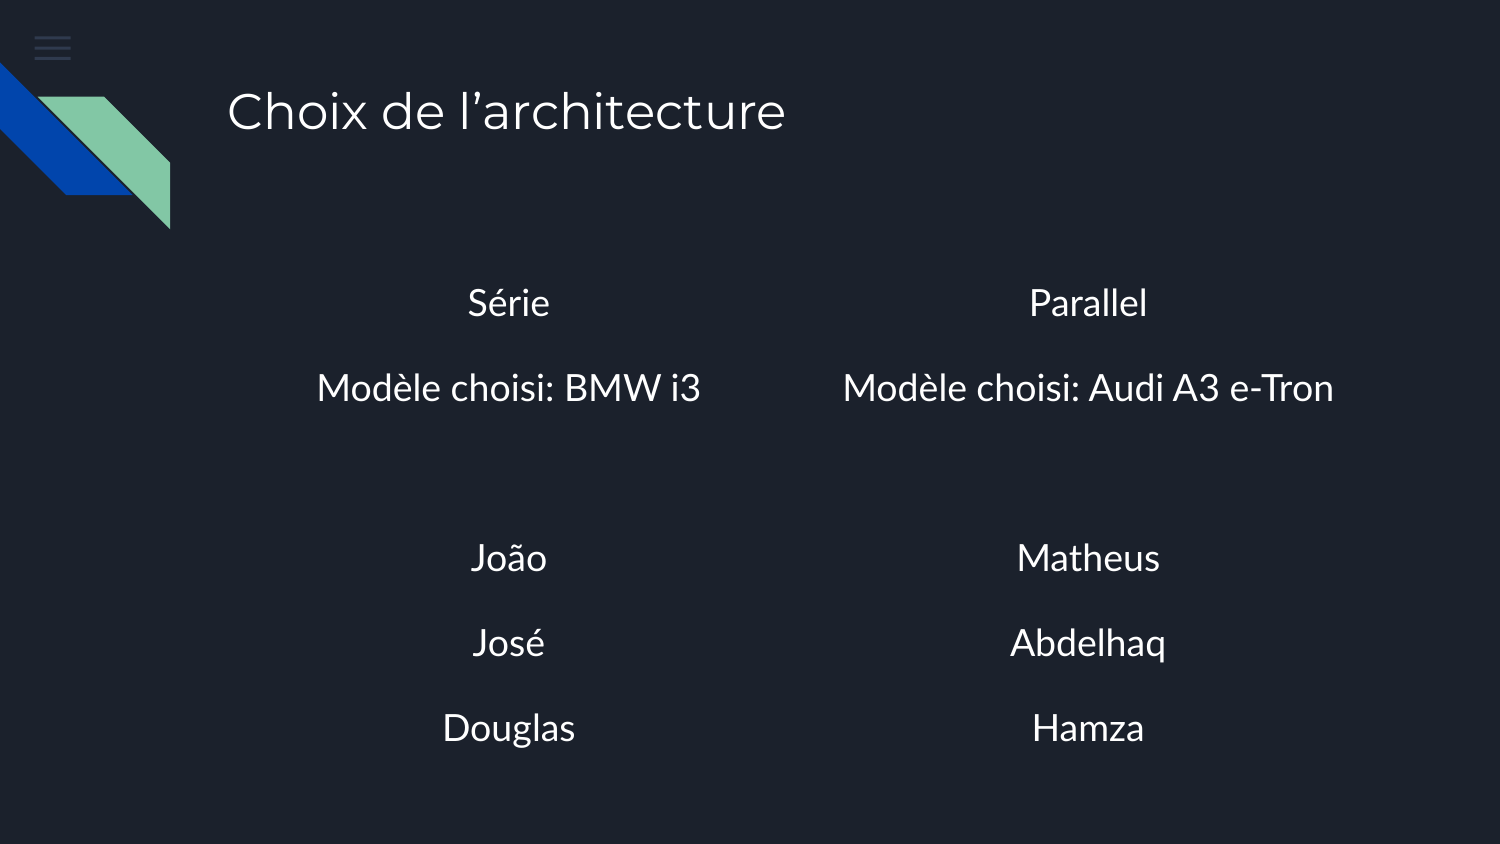

# Choix de l’architecture
Série
Modèle choisi: BMW i3

João
José
Douglas
Parallel
Modèle choisi: Audi A3 e-Tron

Matheus
Abdelhaq
Hamza